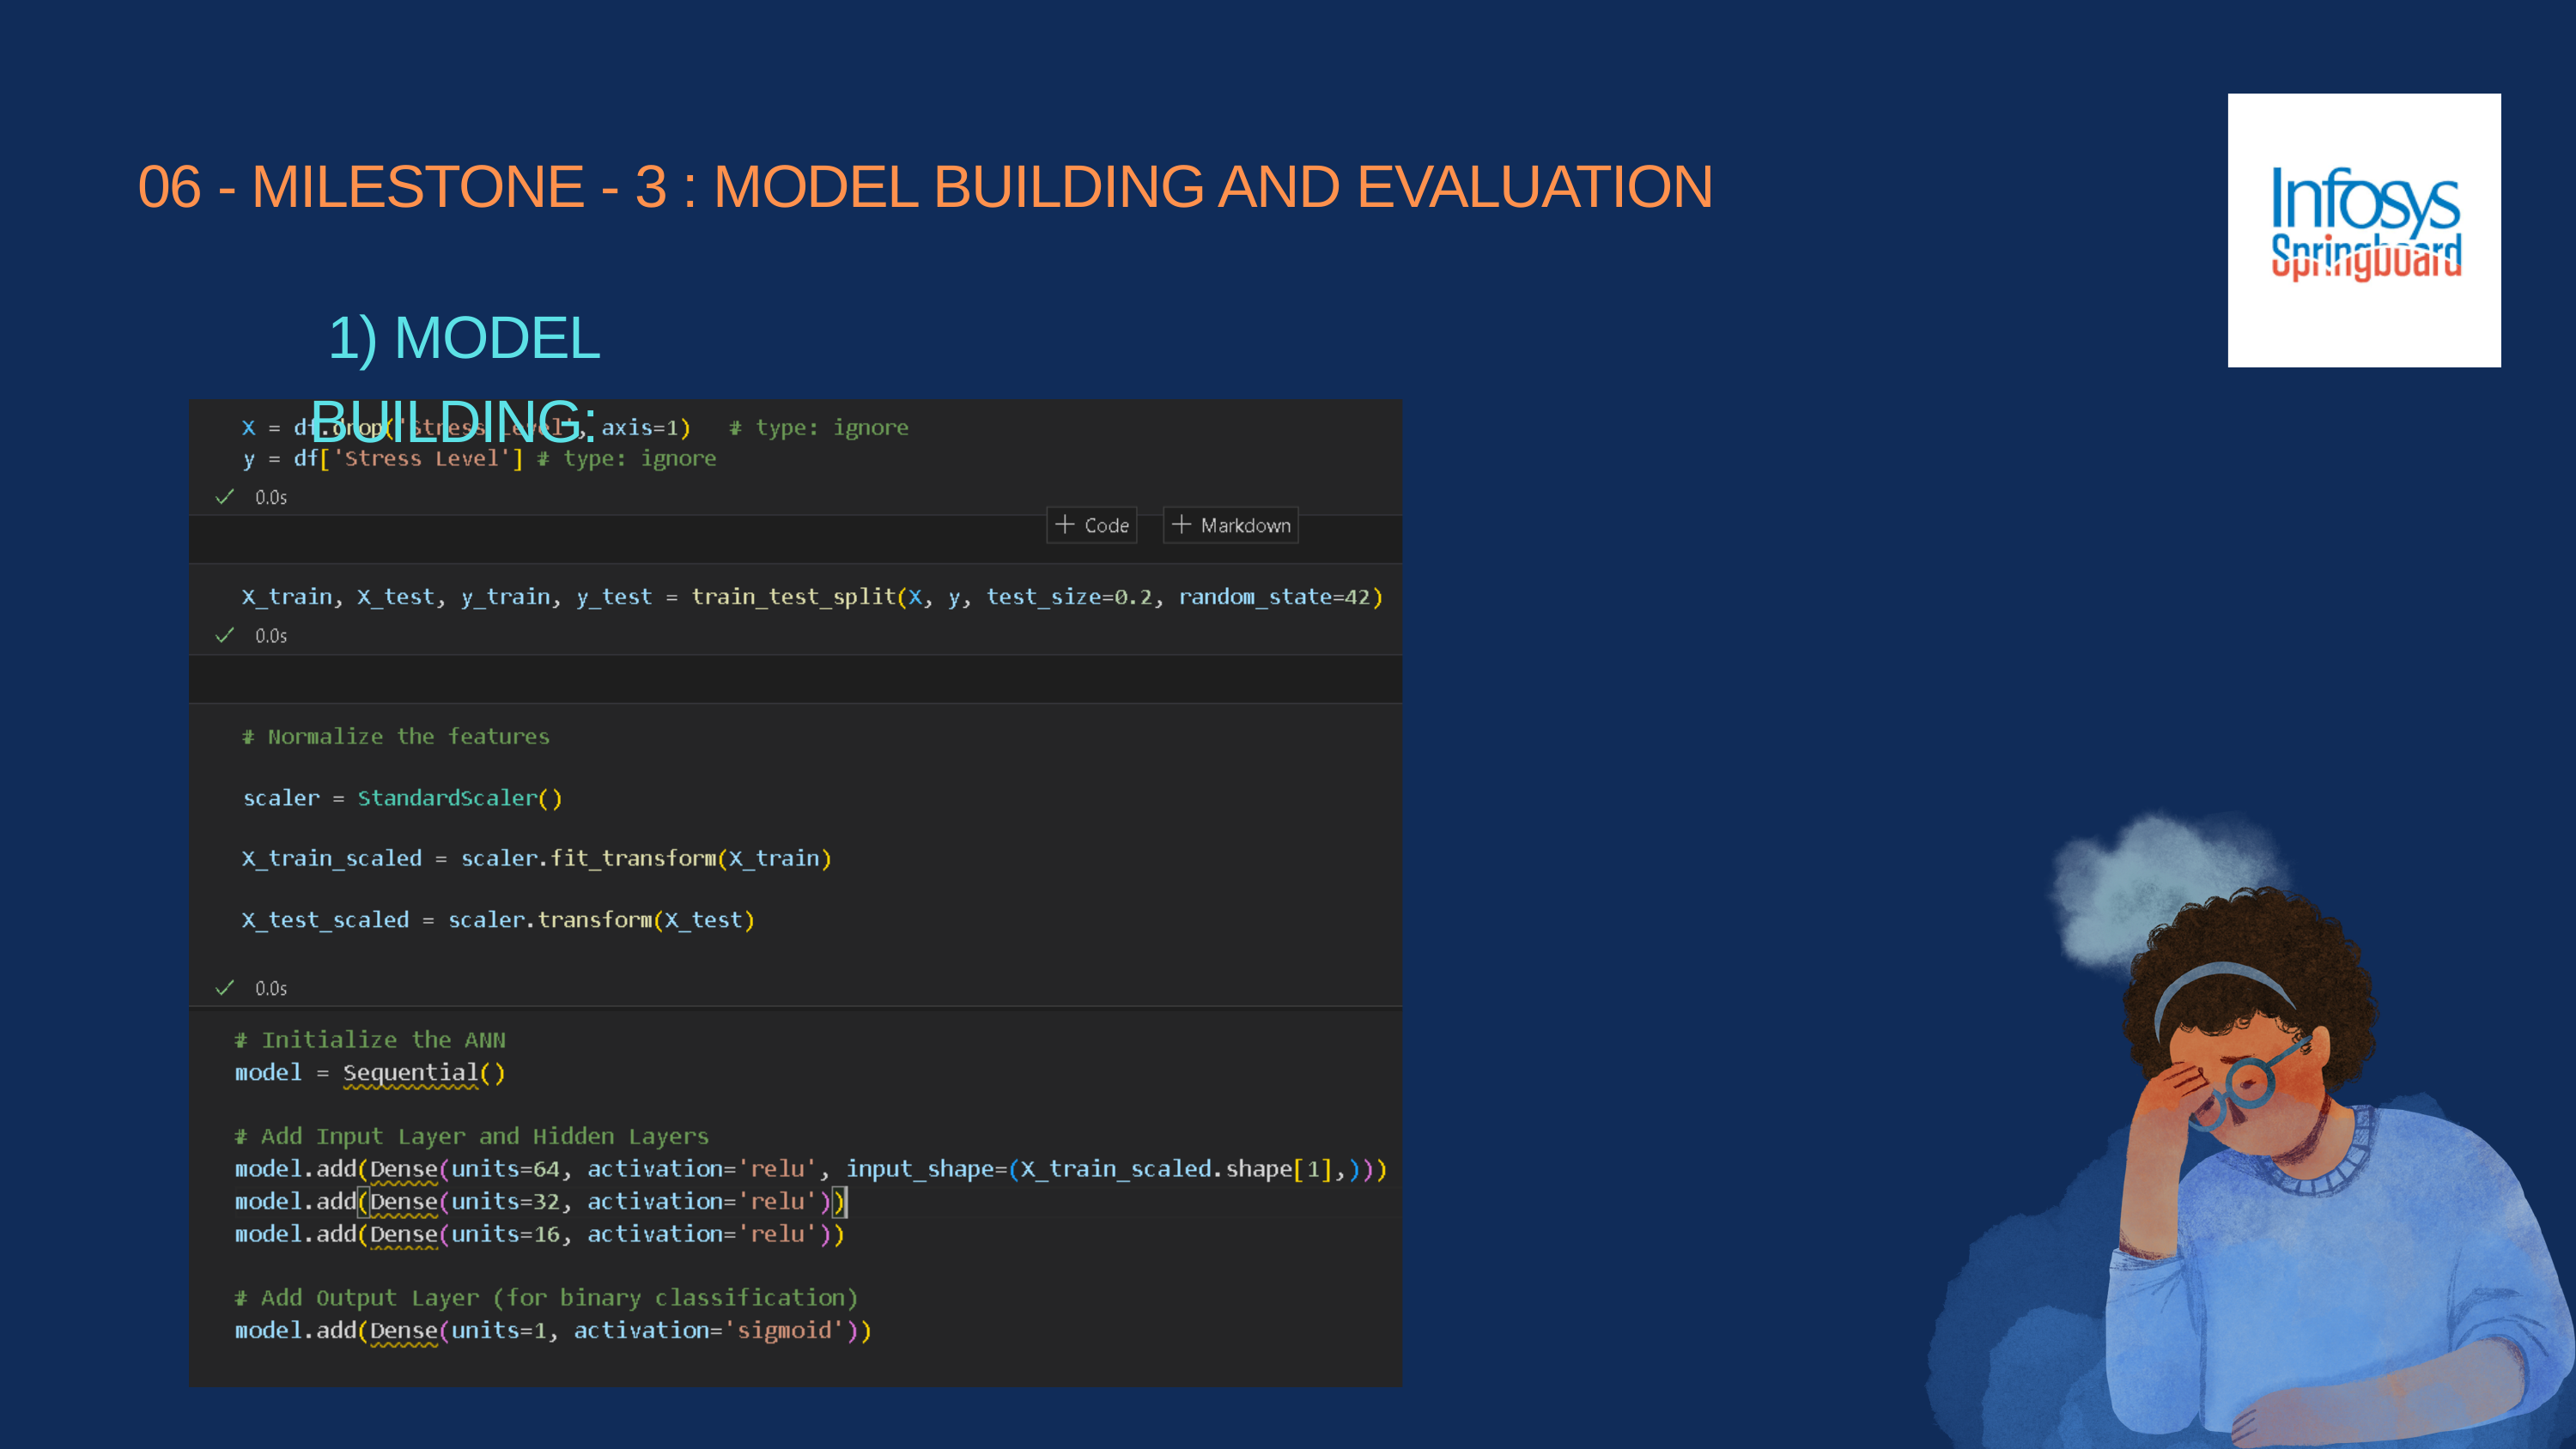

06 - MILESTONE - 3 : MODEL BUILDING AND EVALUATION
1) MODEL BUILDING: